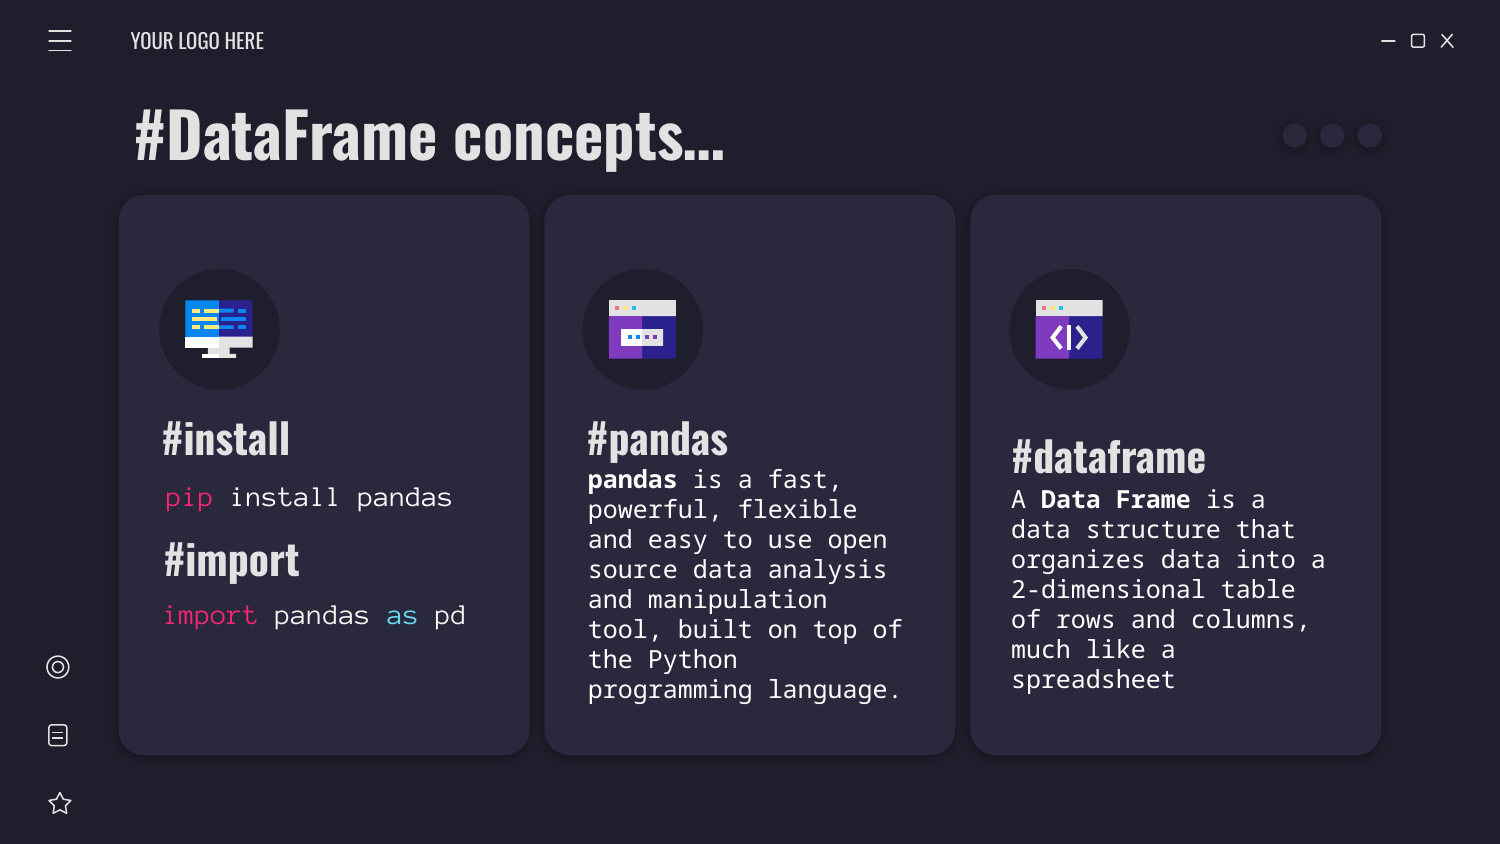

YOUR LOGO HERE

#DataFrame concepts…

# #install
#pandas
#dataframe
pandas is a fast, powerful, flexible and easy to use open source data analysis and manipulation tool, built on top of the Python
programming language.
pip install pandas
A Data Frame is a data structure that organizes data into a 2-dimensional table of rows and columns, much like a spreadsheet
#import
import pandas as pd